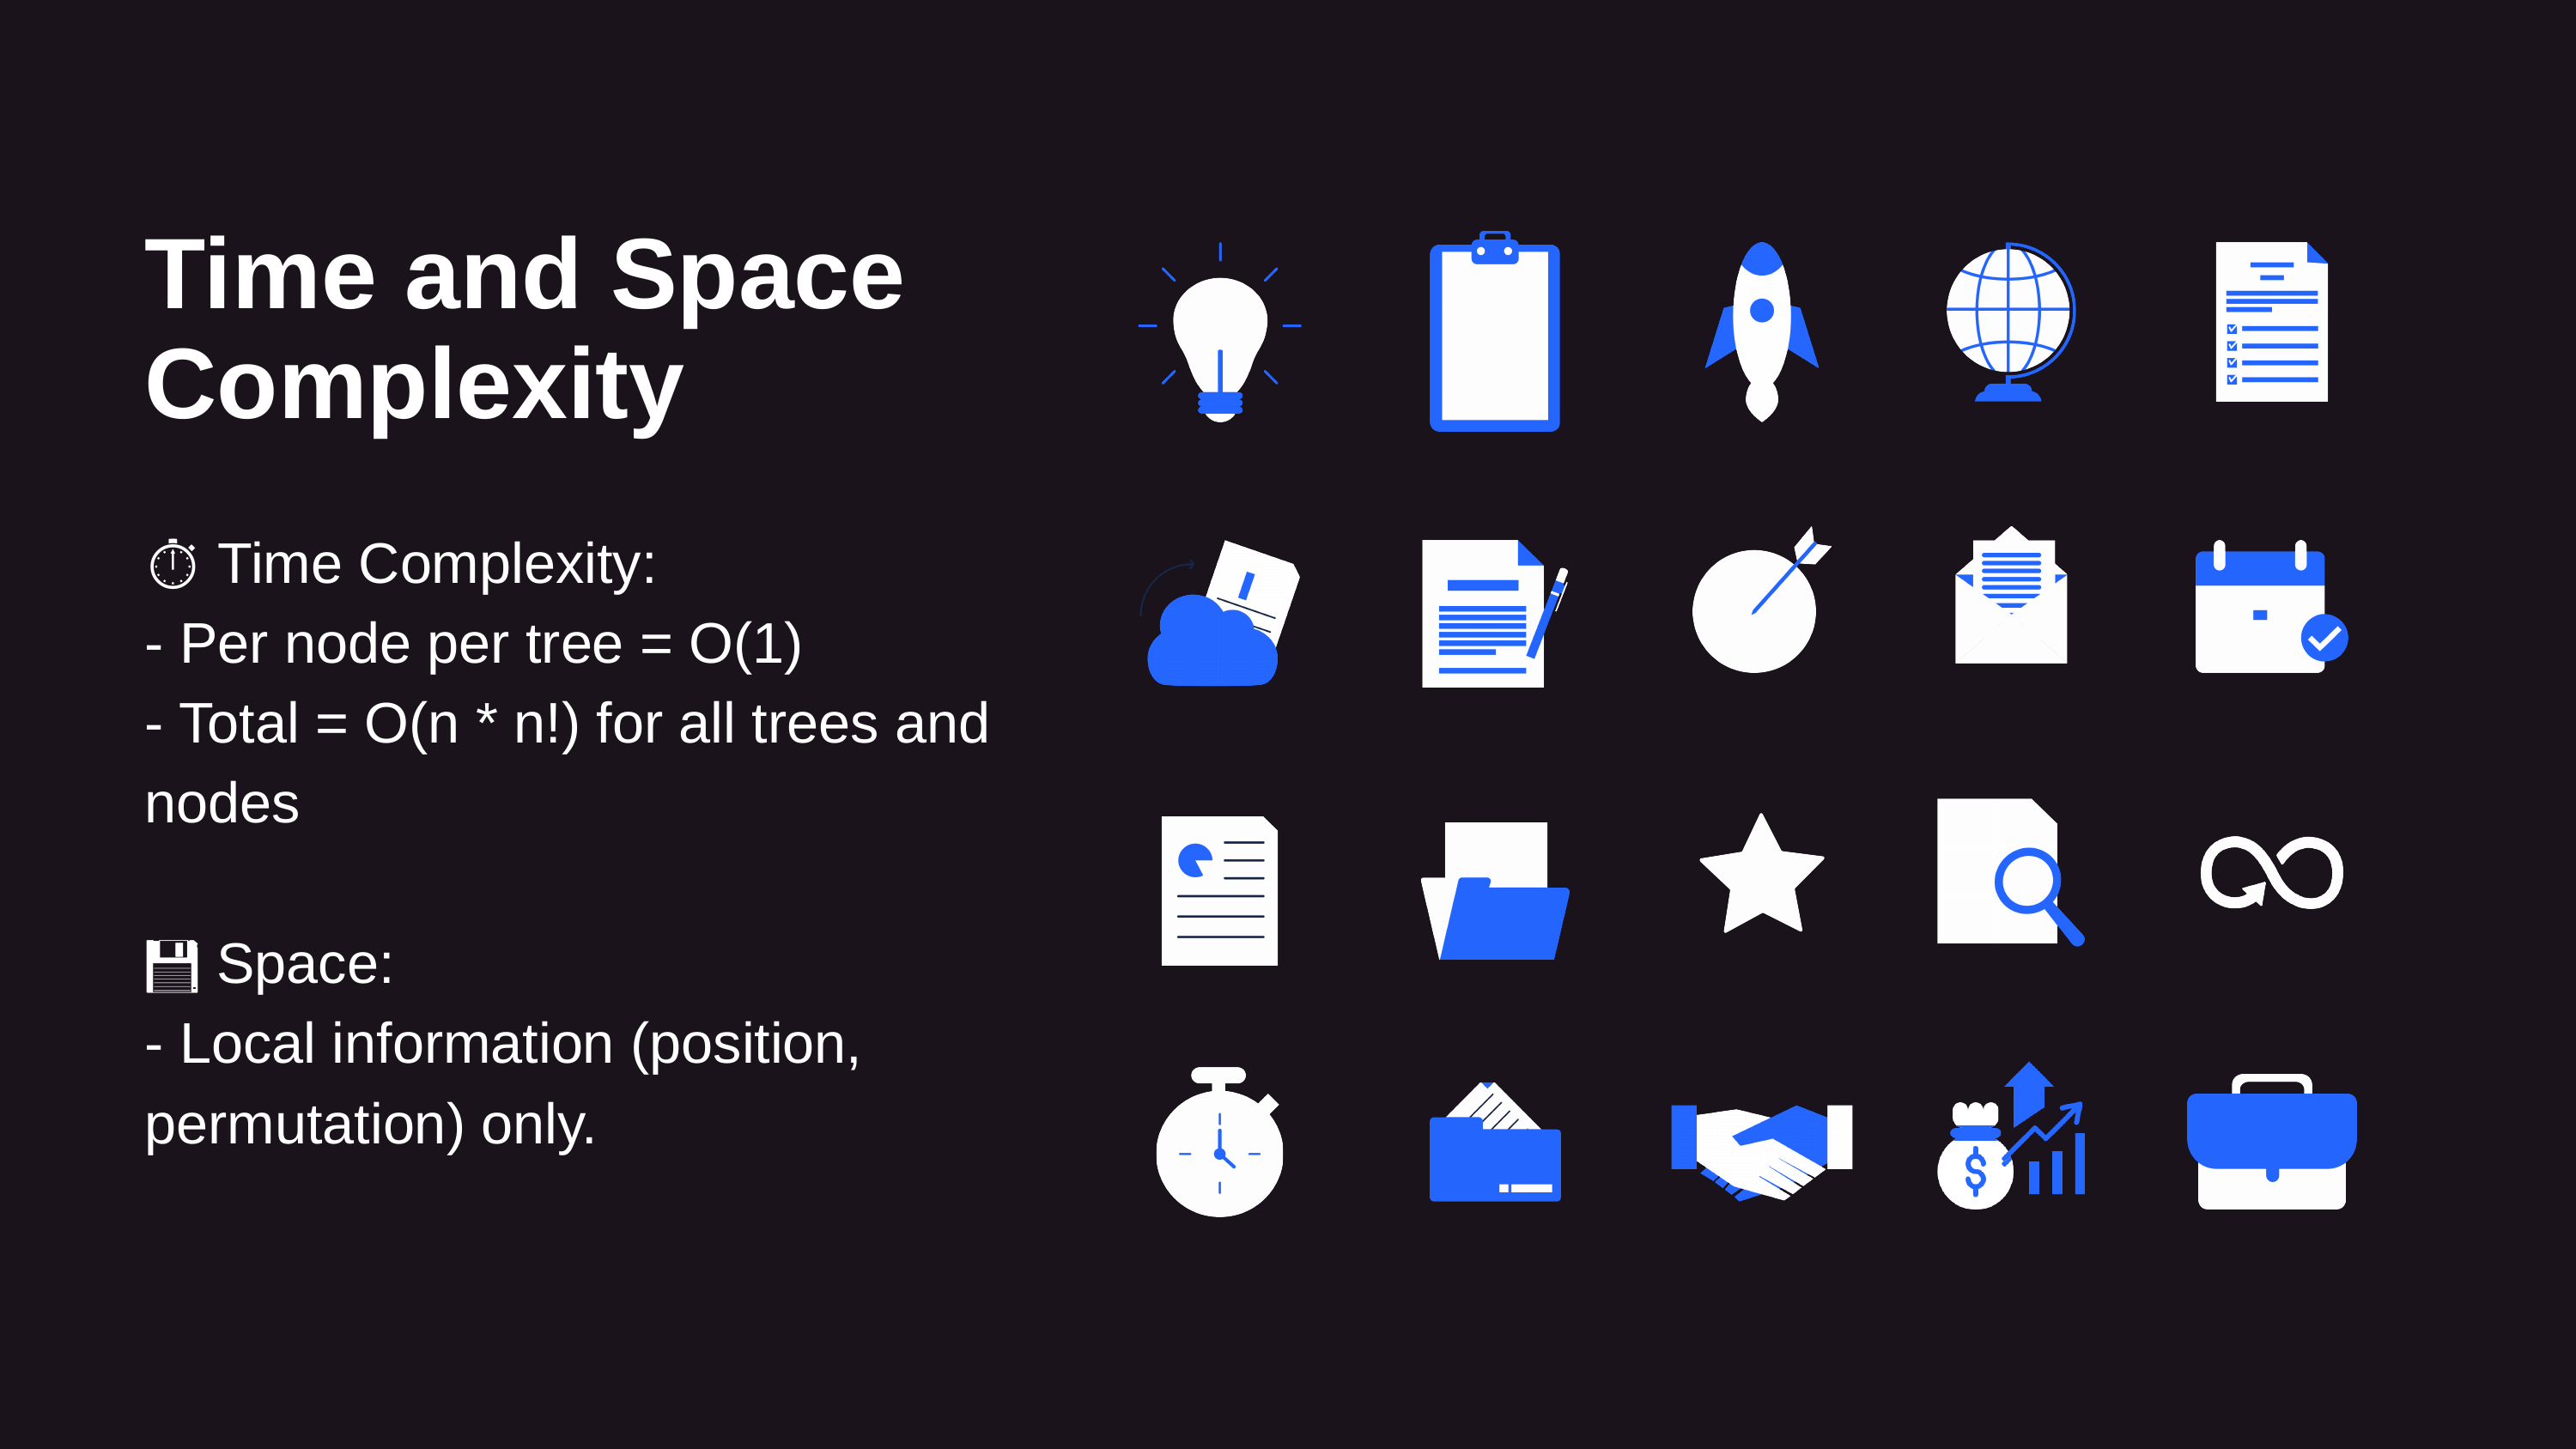

Time and Space Complexity
⏱ Time Complexity:
- Per node per tree = O(1)
- Total = O(n * n!) for all trees and nodes

💾 Space:
- Local information (position, permutation) only.